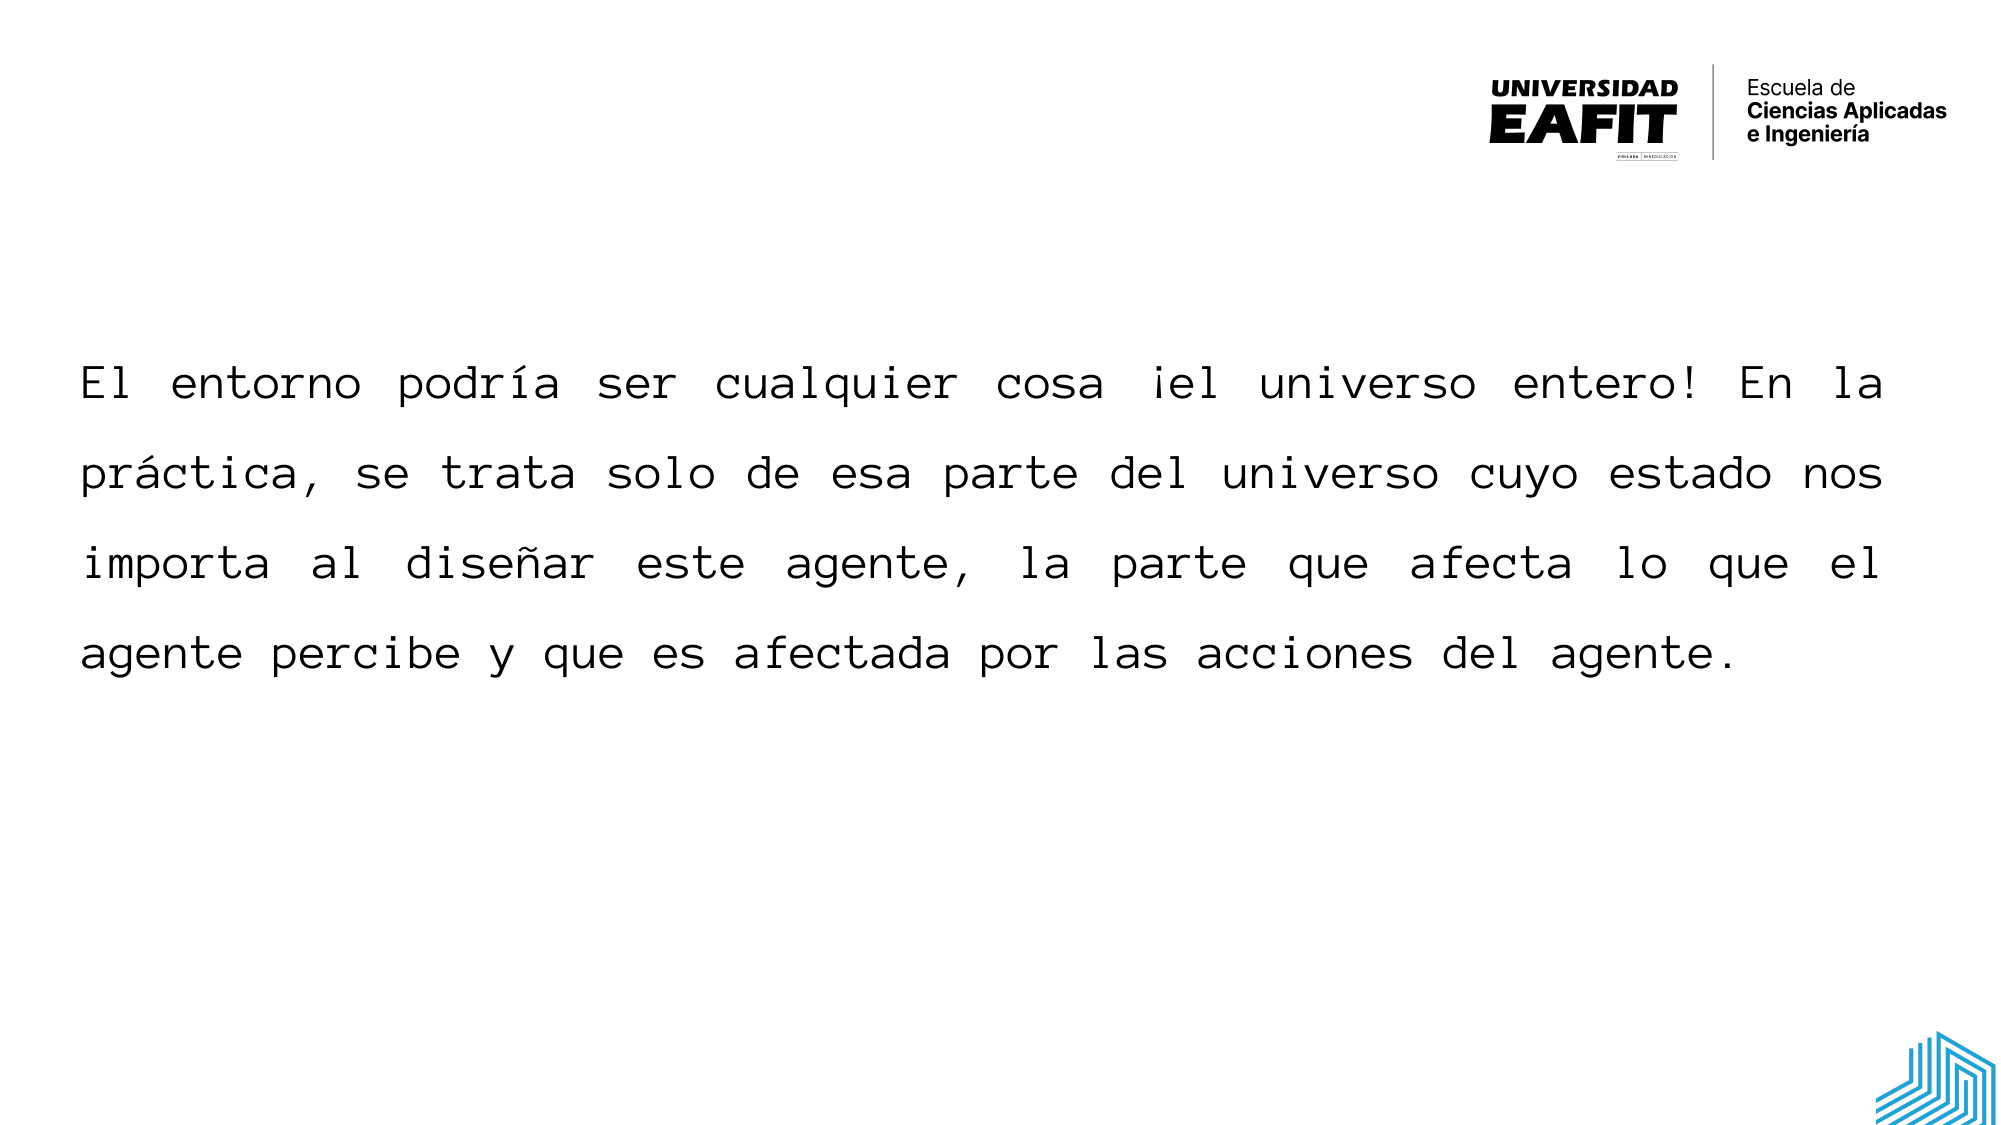

Entorno
El entorno podría ser cualquier cosa ¡el universo entero! En la práctica, se trata solo de esa parte del universo cuyo estado nos importa al diseñar este agente, la parte que afecta lo que el agente percibe y que es afectada por las acciones del agente.